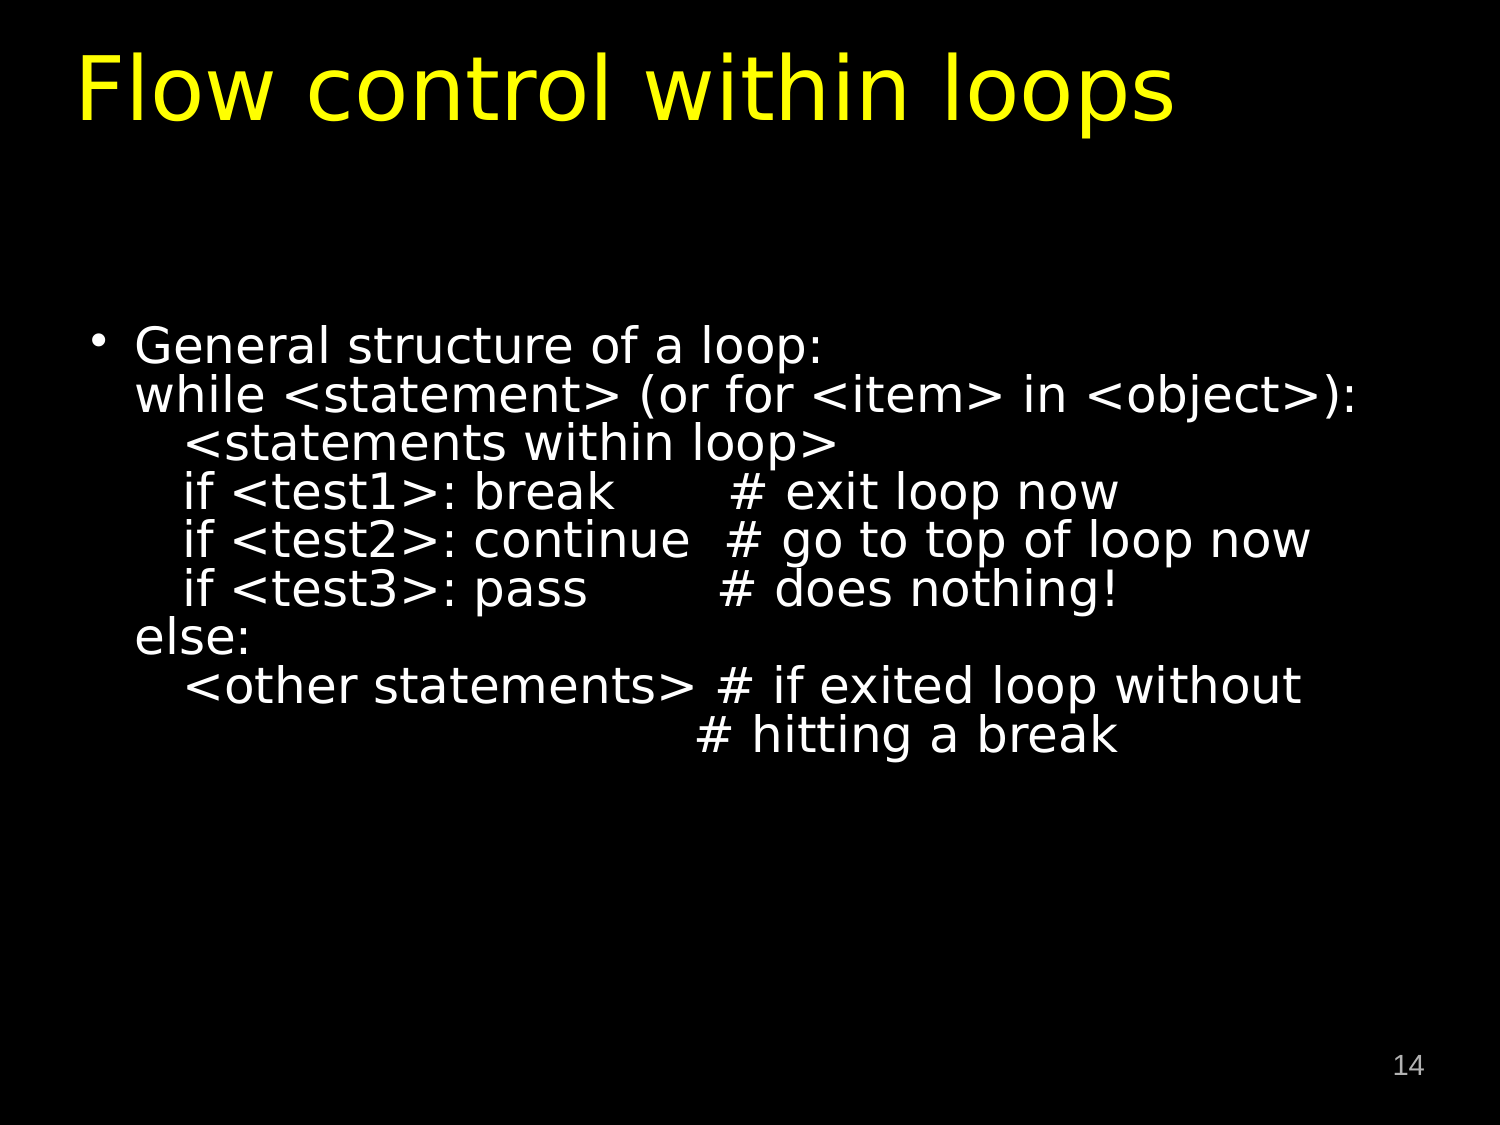

# Flow control within loops
General structure of a loop:
while <statement> (or for <item> in <object>):
   <statements within loop>
   if <test1>: break       # exit loop now
   if <test2>: continue  # go to top of loop now
   if <test3>: pass        # does nothing!
else:
   <other statements> # if exited loop without
                                   # hitting a break
14